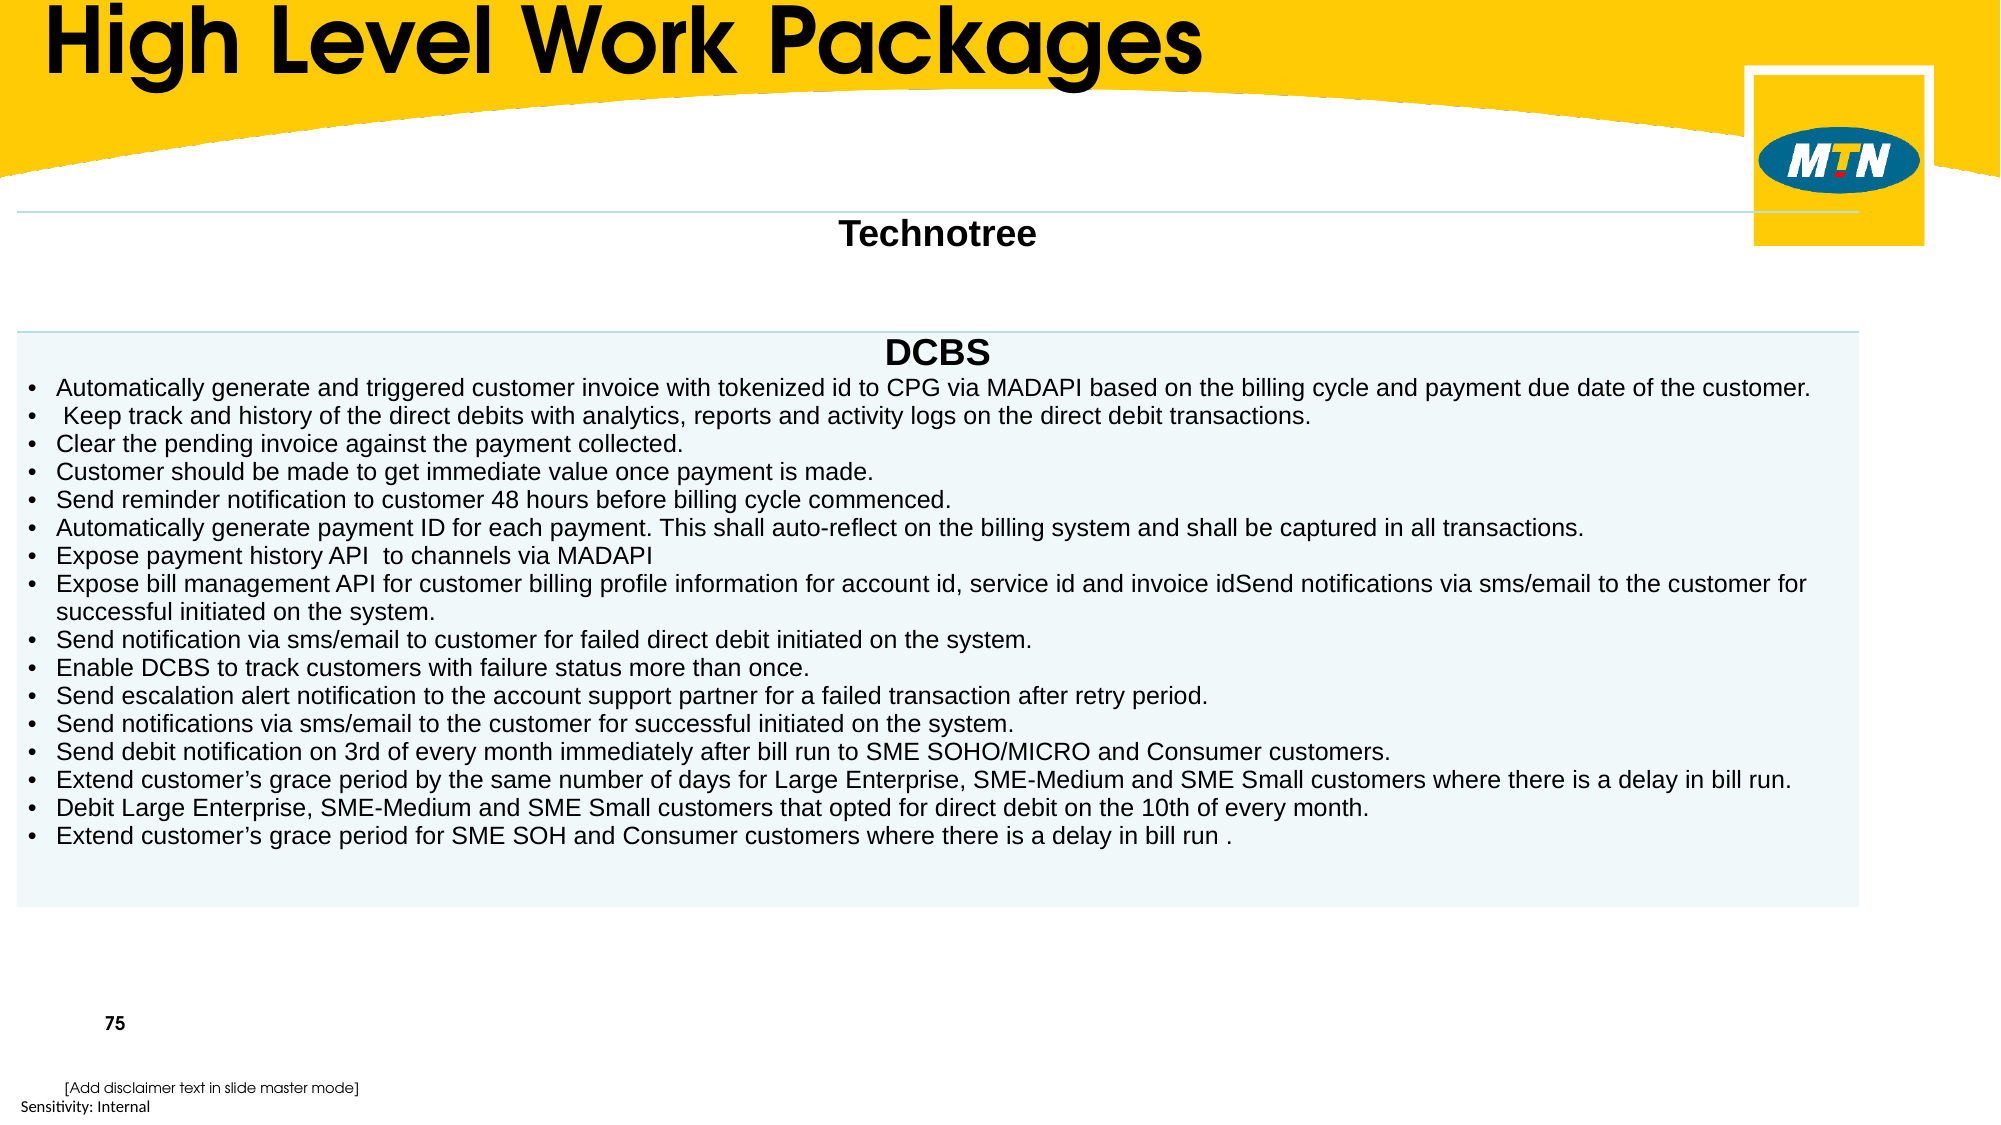

High Level Work Packages
| Technotree |
| --- |
| DCBS Automatically generate and triggered customer invoice with tokenized id to CPG via MADAPI based on the billing cycle and payment due date of the customer. Keep track and history of the direct debits with analytics, reports and activity logs on the direct debit transactions. Clear the pending invoice against the payment collected. Customer should be made to get immediate value once payment is made. Send reminder notification to customer 48 hours before billing cycle commenced. Automatically generate payment ID for each payment. This shall auto-reflect on the billing system and shall be captured in all transactions. Expose payment history API to channels via MADAPI Expose bill management API for customer billing profile information for account id, service id and invoice idSend notifications via sms/email to the customer for successful initiated on the system. Send notification via sms/email to customer for failed direct debit initiated on the system. Enable DCBS to track customers with failure status more than once. Send escalation alert notification to the account support partner for a failed transaction after retry period. Send notifications via sms/email to the customer for successful initiated on the system. Send debit notification on 3rd of every month immediately after bill run to SME SOHO/MICRO and Consumer customers. Extend customer’s grace period by the same number of days for Large Enterprise, SME-Medium and SME Small customers where there is a delay in bill run. Debit Large Enterprise, SME-Medium and SME Small customers that opted for direct debit on the 10th of every month. Extend customer’s grace period for SME SOH and Consumer customers where there is a delay in bill run . |